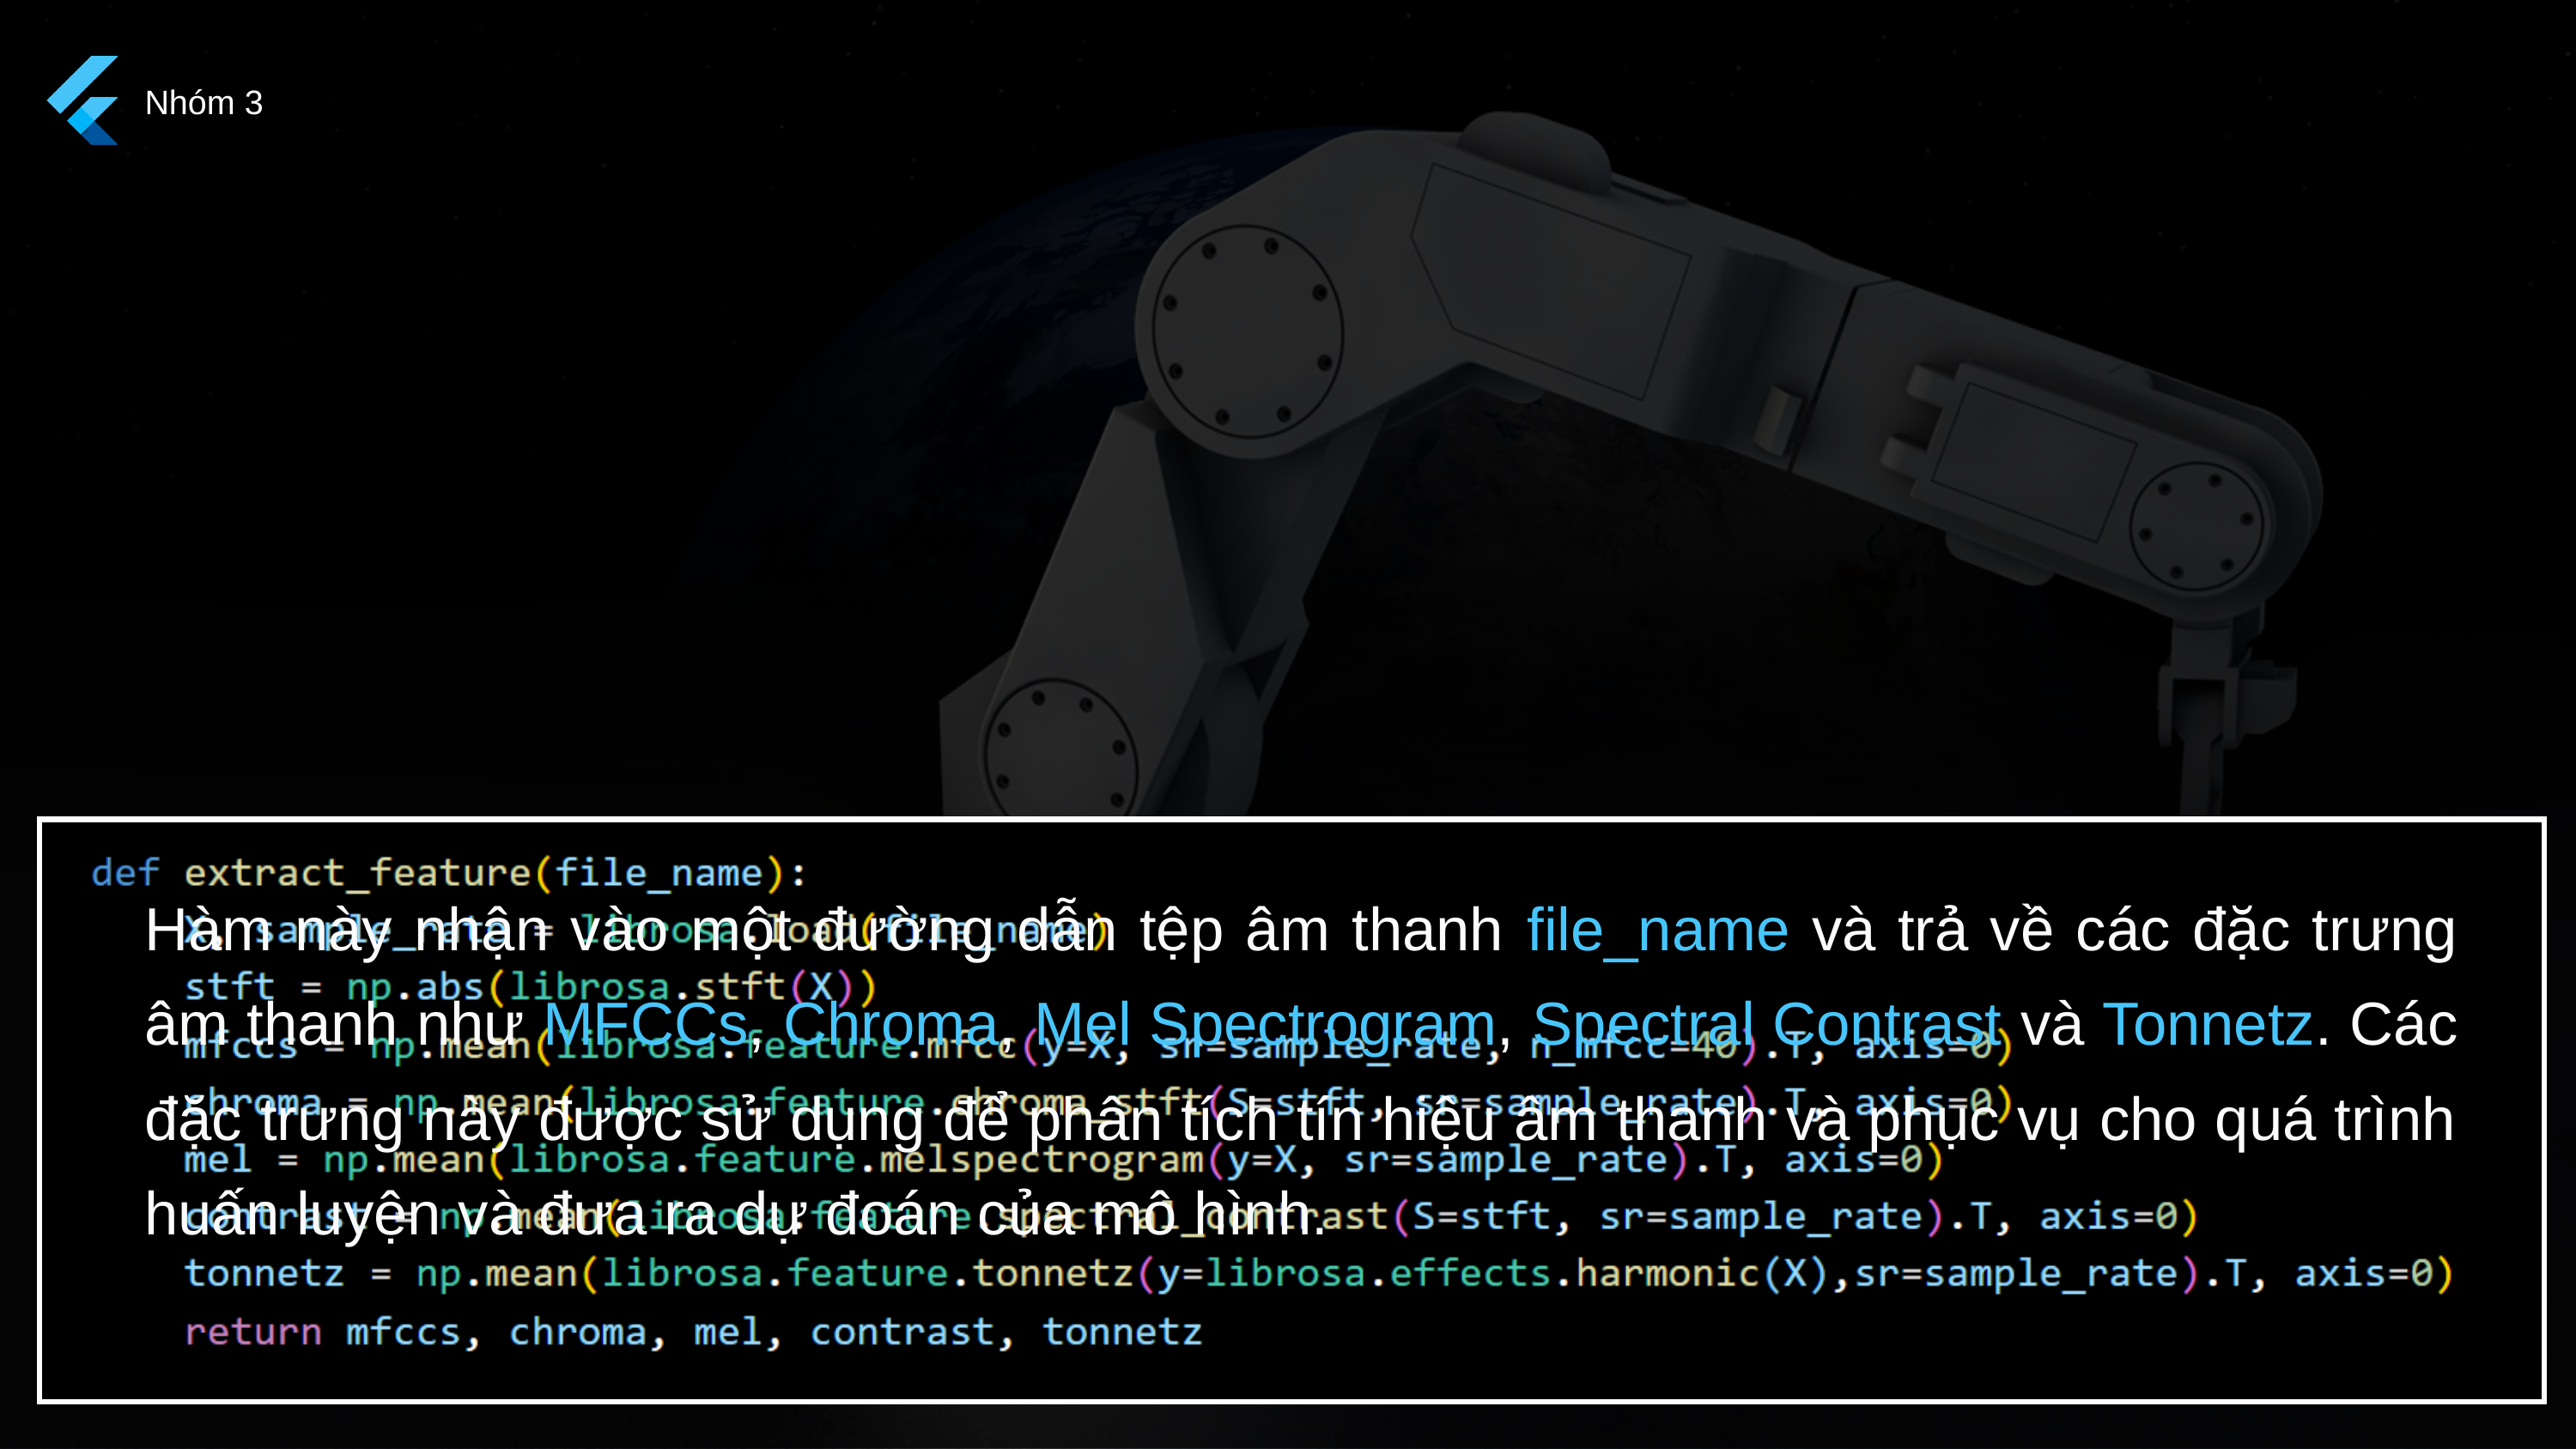

Nhóm 3

Hàm này nhận vào một đường dẫn tệp âm thanh file_name và trả về các đặc trưng âm thanh như MFCCs, Chroma, Mel Spectrogram, Spectral Contrast và Tonnetz. Các đặc trưng này được sử dụng để phân tích tín hiệu âm thanh và phục vụ cho quá trình huấn luyện và đưa ra dự đoán của mô hình.